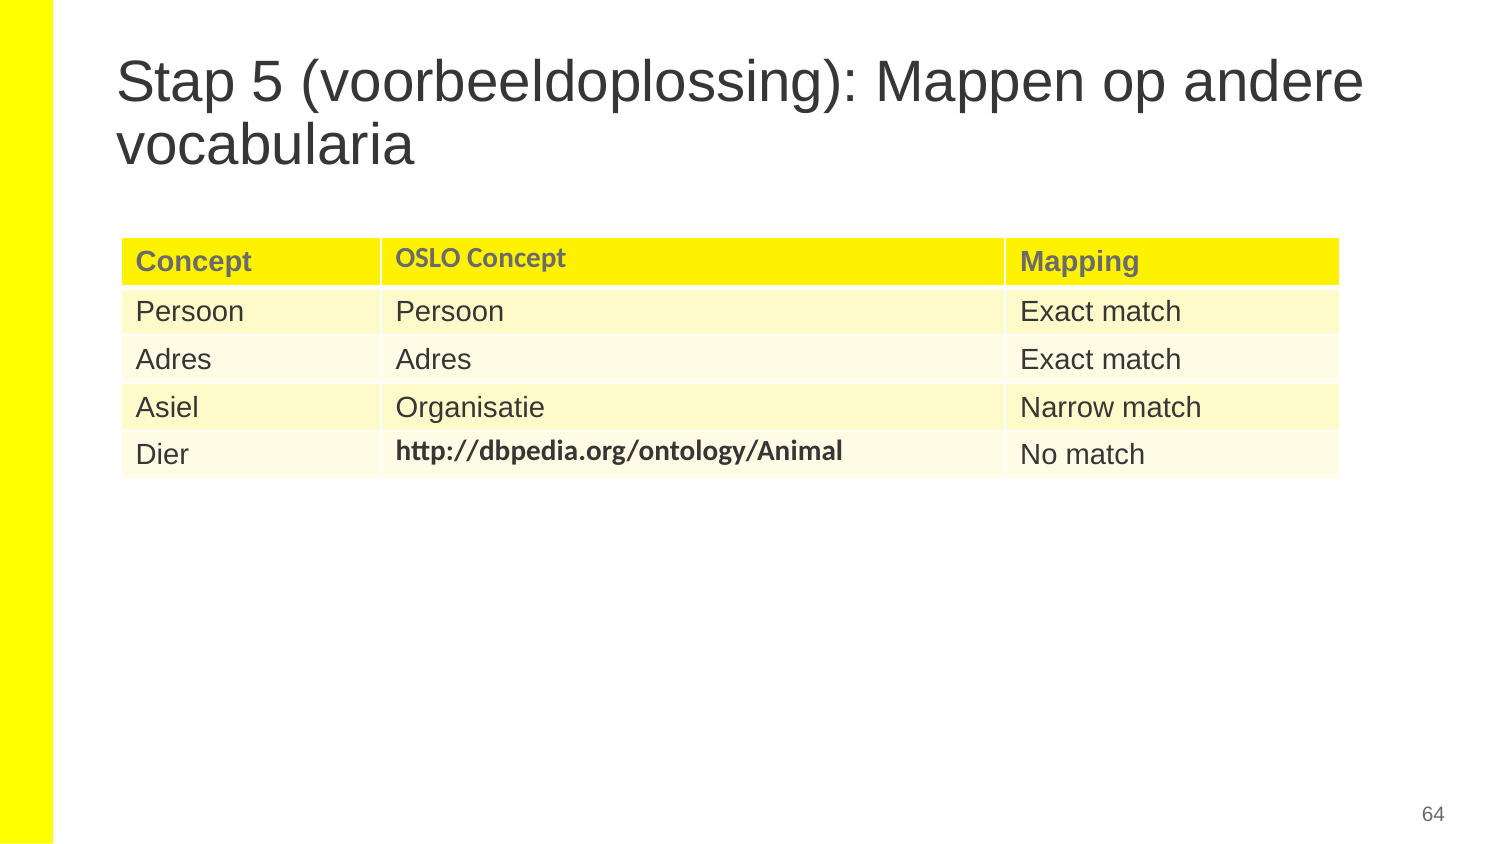

# Stap 5 (voorbeeldoplossing): Mappen op andere vocabularia
| Concept | OSLO Concept | Mapping |
| --- | --- | --- |
| Persoon | Persoon | Exact match |
| Adres | Adres | Exact match |
| Asiel | Organisatie | Narrow match |
| Dier | http://dbpedia.org/ontology/Animal | No match |
64